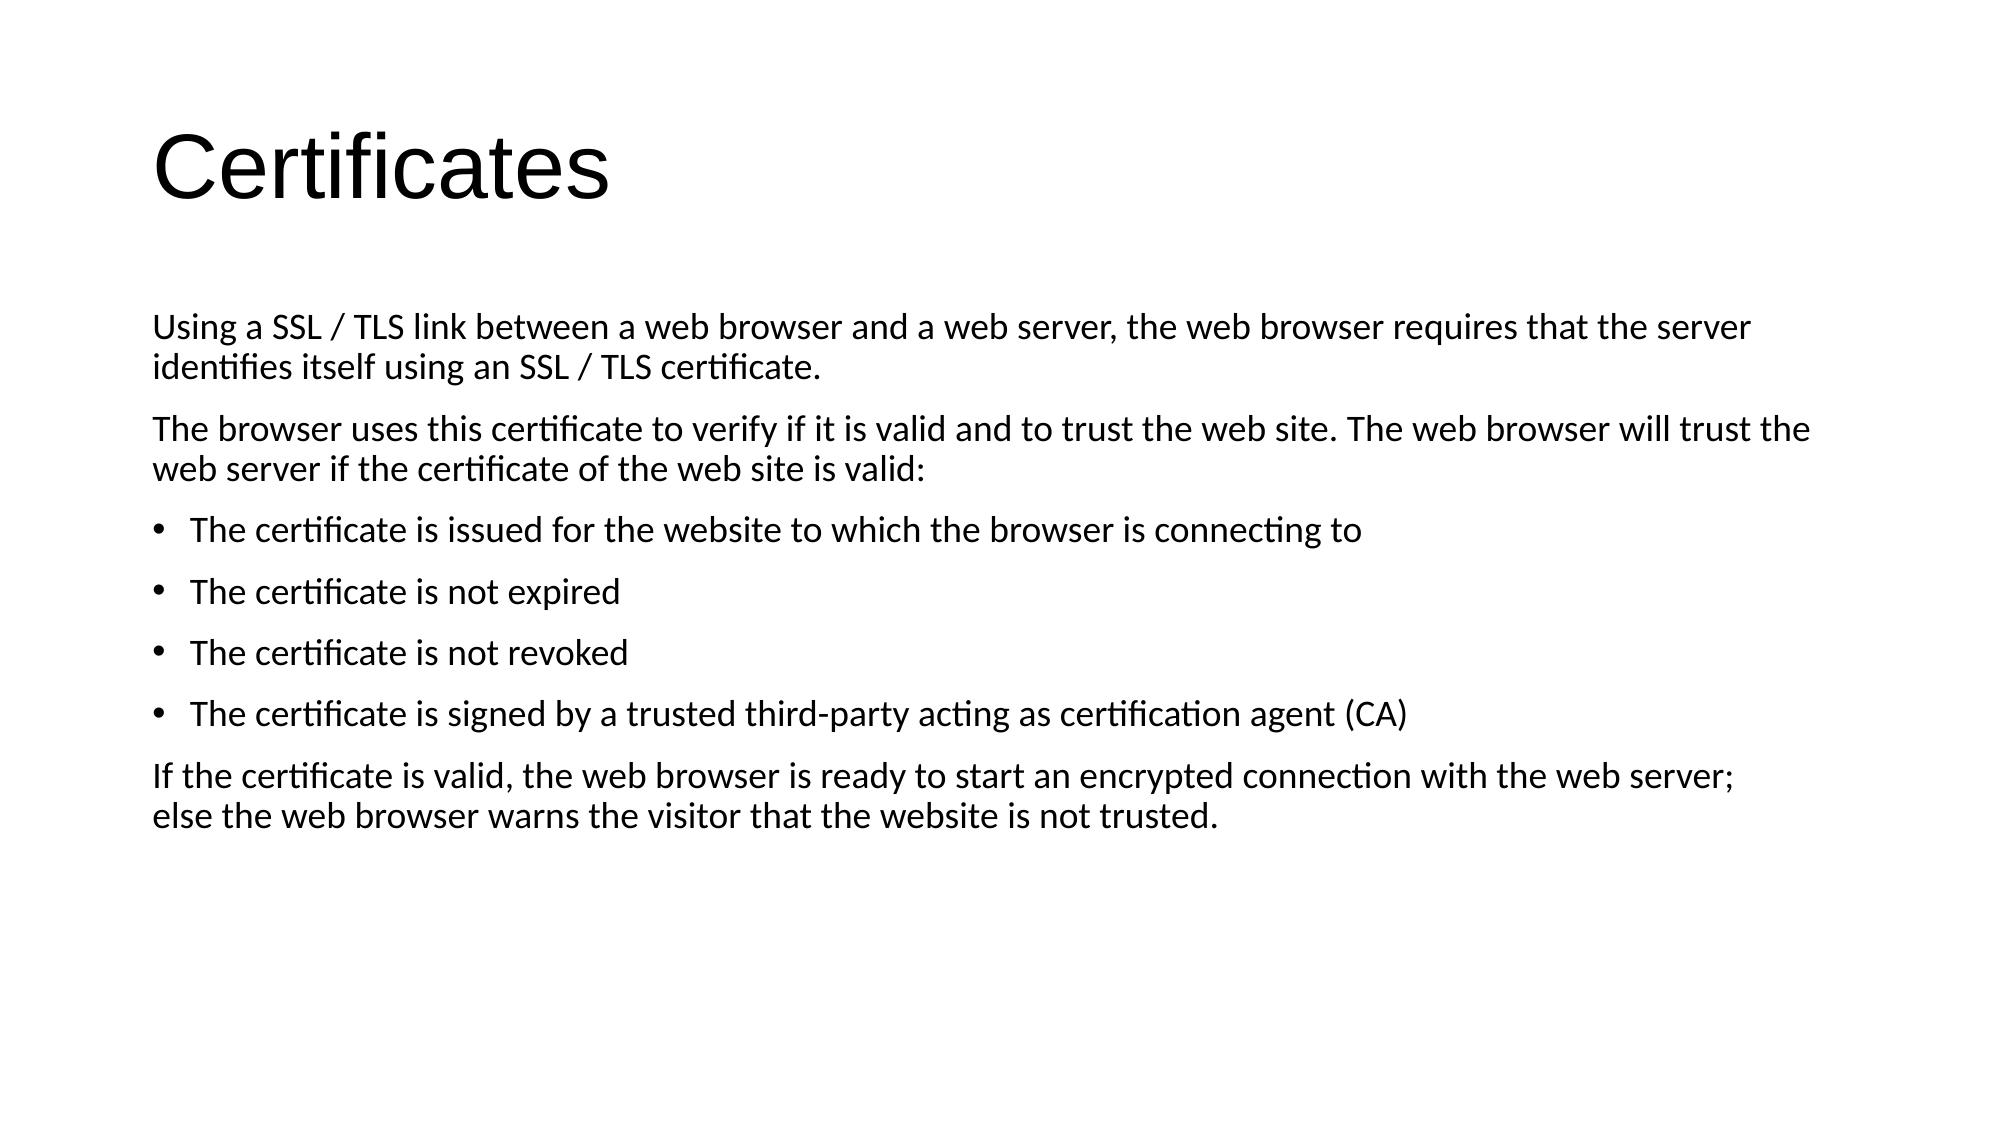

# Certificates
Using a SSL / TLS link between a web browser and a web server, the web browser requires that the server identifies itself using an SSL / TLS certificate.
The browser uses this certificate to verify if it is valid and to trust the web site. The web browser will trust the web server if the certificate of the web site is valid:
The certificate is issued for the website to which the browser is connecting to
The certificate is not expired
The certificate is not revoked
The certificate is signed by a trusted third-party acting as certification agent (CA)
If the certificate is valid, the web browser is ready to start an encrypted connection with the web server; else the web browser warns the visitor that the website is not trusted.